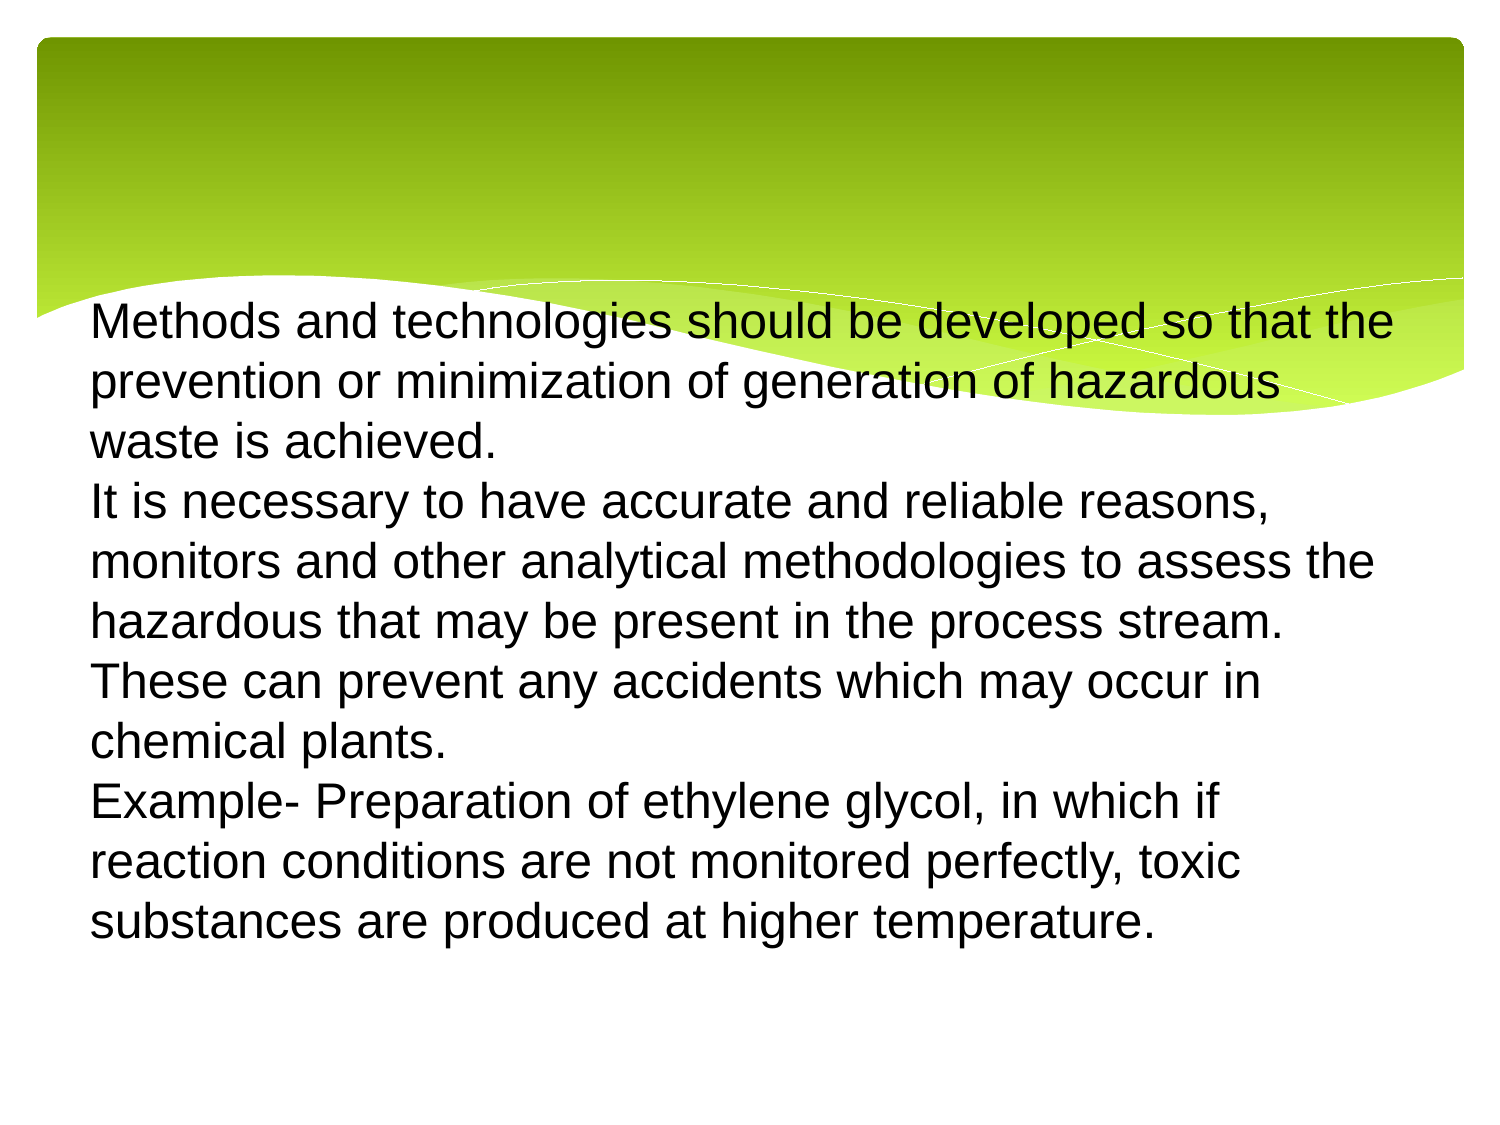

Methods and technologies should be developed so that the prevention or minimization of generation of hazardous waste is achieved.
It is necessary to have accurate and reliable reasons, monitors and other analytical methodologies to assess the hazardous that may be present in the process stream.
These can prevent any accidents which may occur in chemical plants.
Example- Preparation of ethylene glycol, in which if reaction conditions are not monitored perfectly, toxic substances are produced at higher temperature.